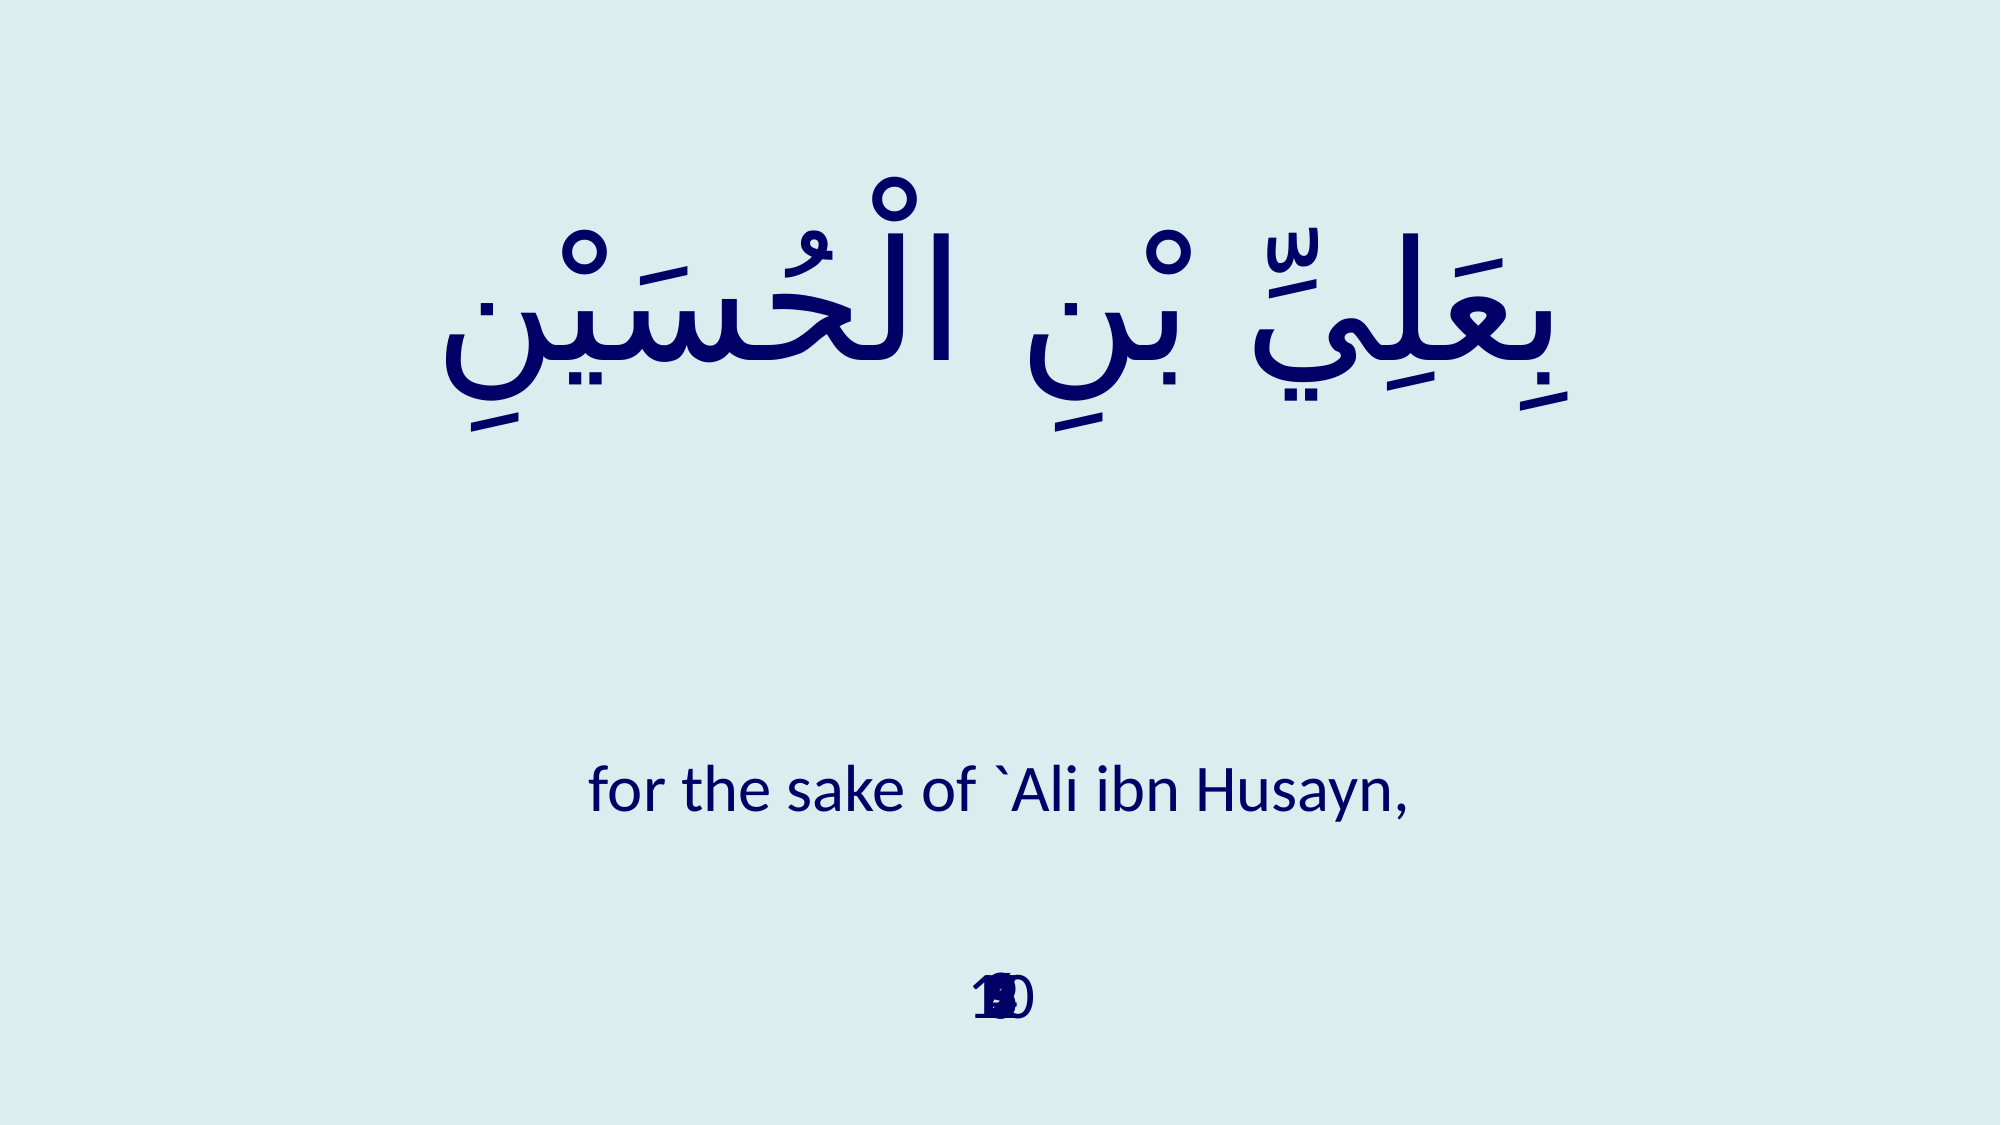

# بِعَلِيِّ بْنِ الْحُسَيْنِ
for the sake of `Ali ibn Husayn,
1
2
3
4
5
6
7
8
9
10